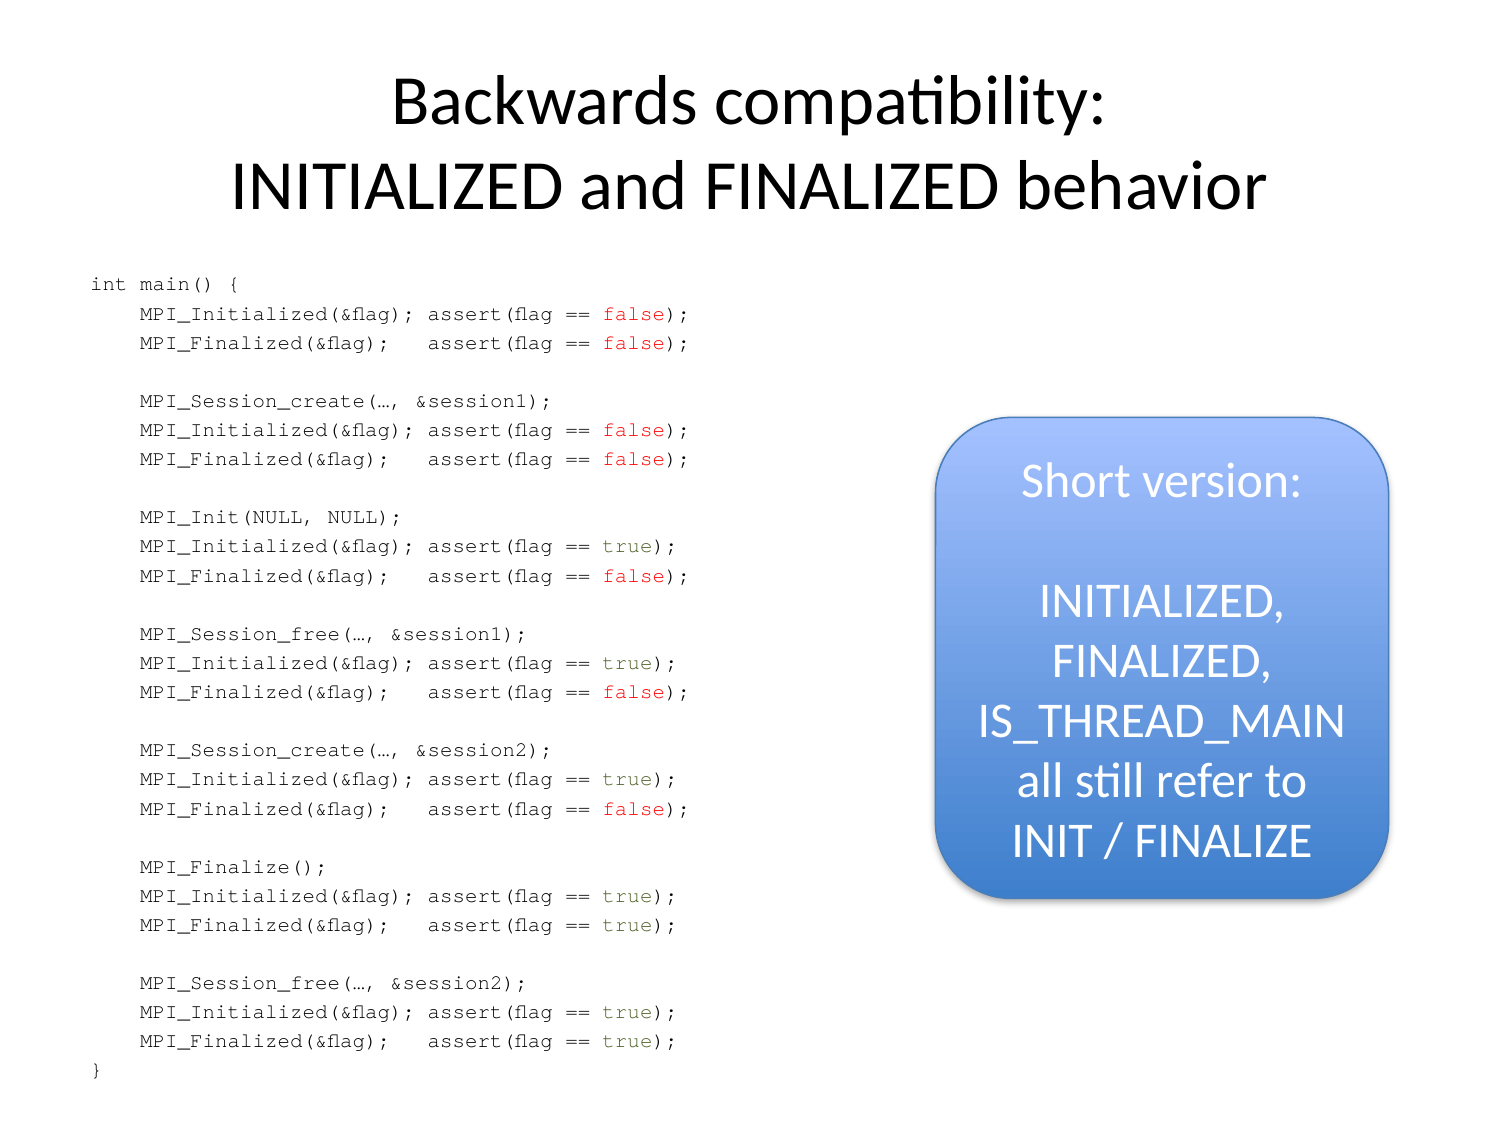

# Backwards compatibility: INITIALIZED and FINALIZED behavior
int main() {
    MPI_Initialized(&flag); assert(flag == false);
    MPI_Finalized(&flag);   assert(flag == false);

    MPI_Session_create(…, &session1);
    MPI_Initialized(&flag); assert(flag == false);
    MPI_Finalized(&flag);   assert(flag == false);

    MPI_Init(NULL, NULL);
    MPI_Initialized(&flag); assert(flag == true);
    MPI_Finalized(&flag);   assert(flag == false);

    MPI_Session_free(…, &session1);
    MPI_Initialized(&flag); assert(flag == true);
    MPI_Finalized(&flag);   assert(flag == false);

    MPI_Session_create(…, &session2);
    MPI_Initialized(&flag); assert(flag == true);
    MPI_Finalized(&flag);   assert(flag == false);

    MPI_Finalize();
    MPI_Initialized(&flag); assert(flag == true);
    MPI_Finalized(&flag);   assert(flag == true);

    MPI_Session_free(…, &session2);
    MPI_Initialized(&flag); assert(flag == true);
    MPI_Finalized(&flag);   assert(flag == true);
}
Short version:

INITIALIZED, FINALIZED, IS_THREAD_MAIN all still refer to INIT / FINALIZE